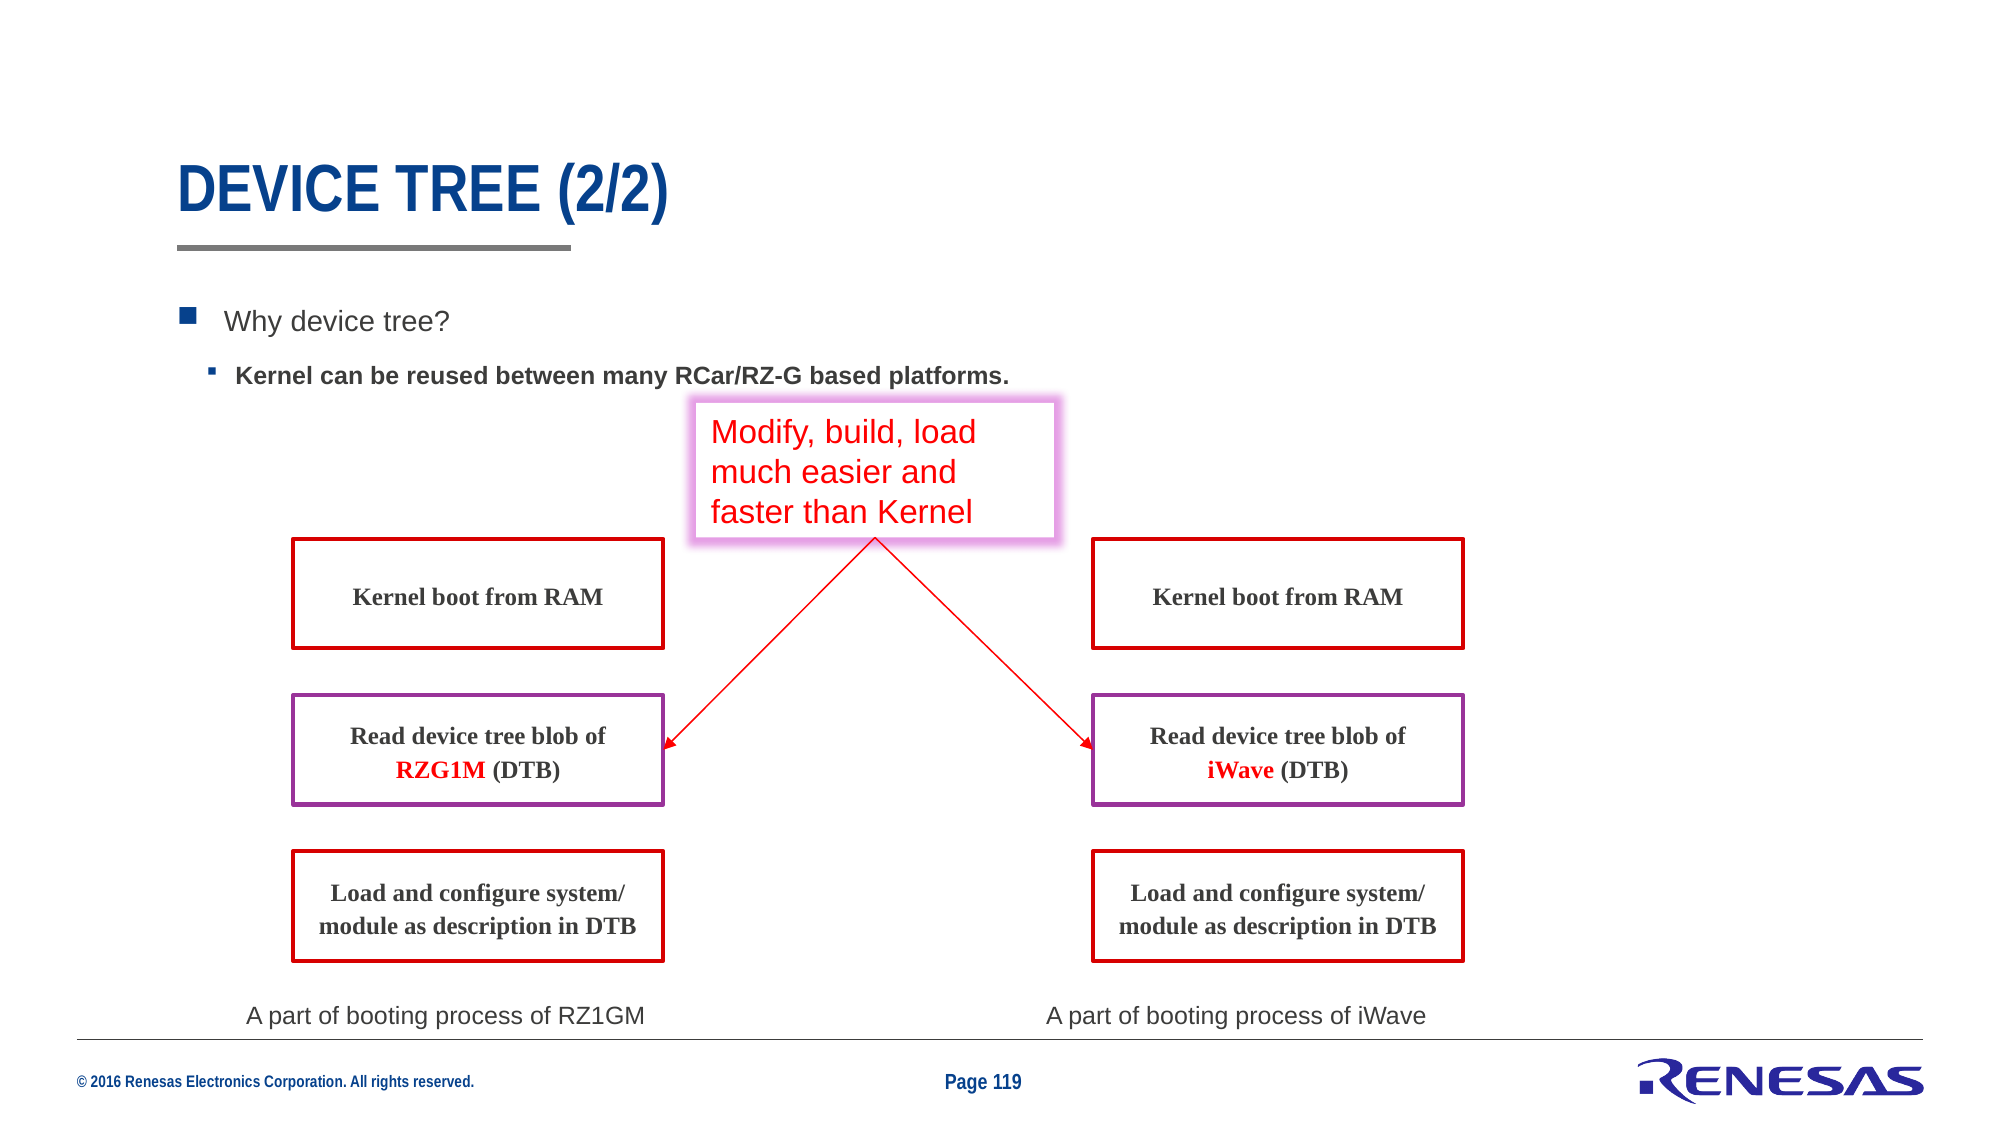

# Device tree (2/2)
Why device tree?
Kernel can be reused between many RCar/RZ-G based platforms.
Modify, build, load much easier and faster than Kernel
Kernel boot from RAM
Kernel boot from RAM
Read device tree blob of RZG1M (DTB)
Read device tree blob of
iWave (DTB)
Load and configure system/ module as description in DTB
Load and configure system/ module as description in DTB
A part of booting process of RZ1GM
A part of booting process of iWave
Page 119